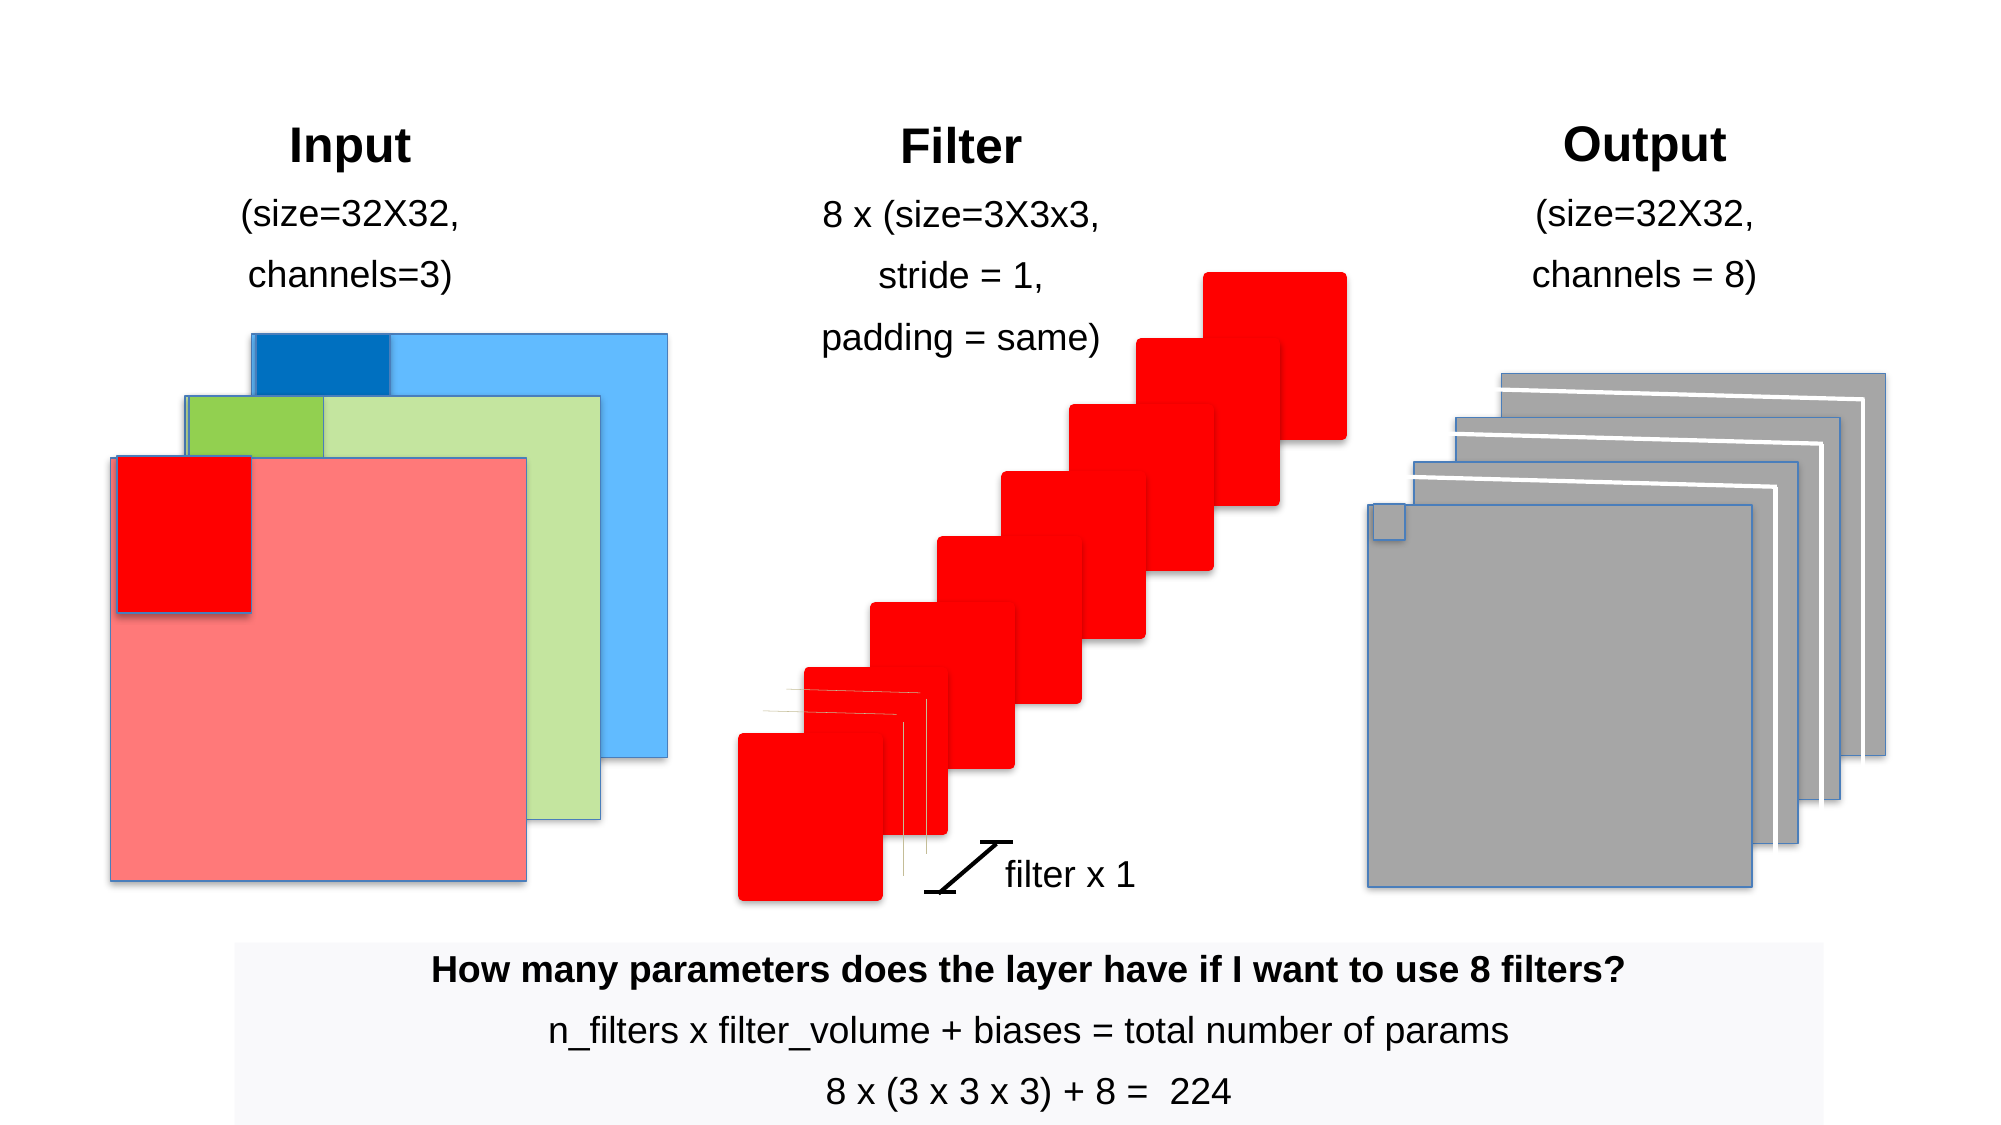

Output
(size=32X32,
channels = 8)
Input
(size=32X32,
channels=3)

Filter
8 x (size=3X3x3,
stride = 1,
padding = same)

filter x 1
How many parameters does the layer have if I want to use 8 filters?
n_filters x filter_volume + biases = total number of params
8 x (3 x 3 x 3) + 8 =  224